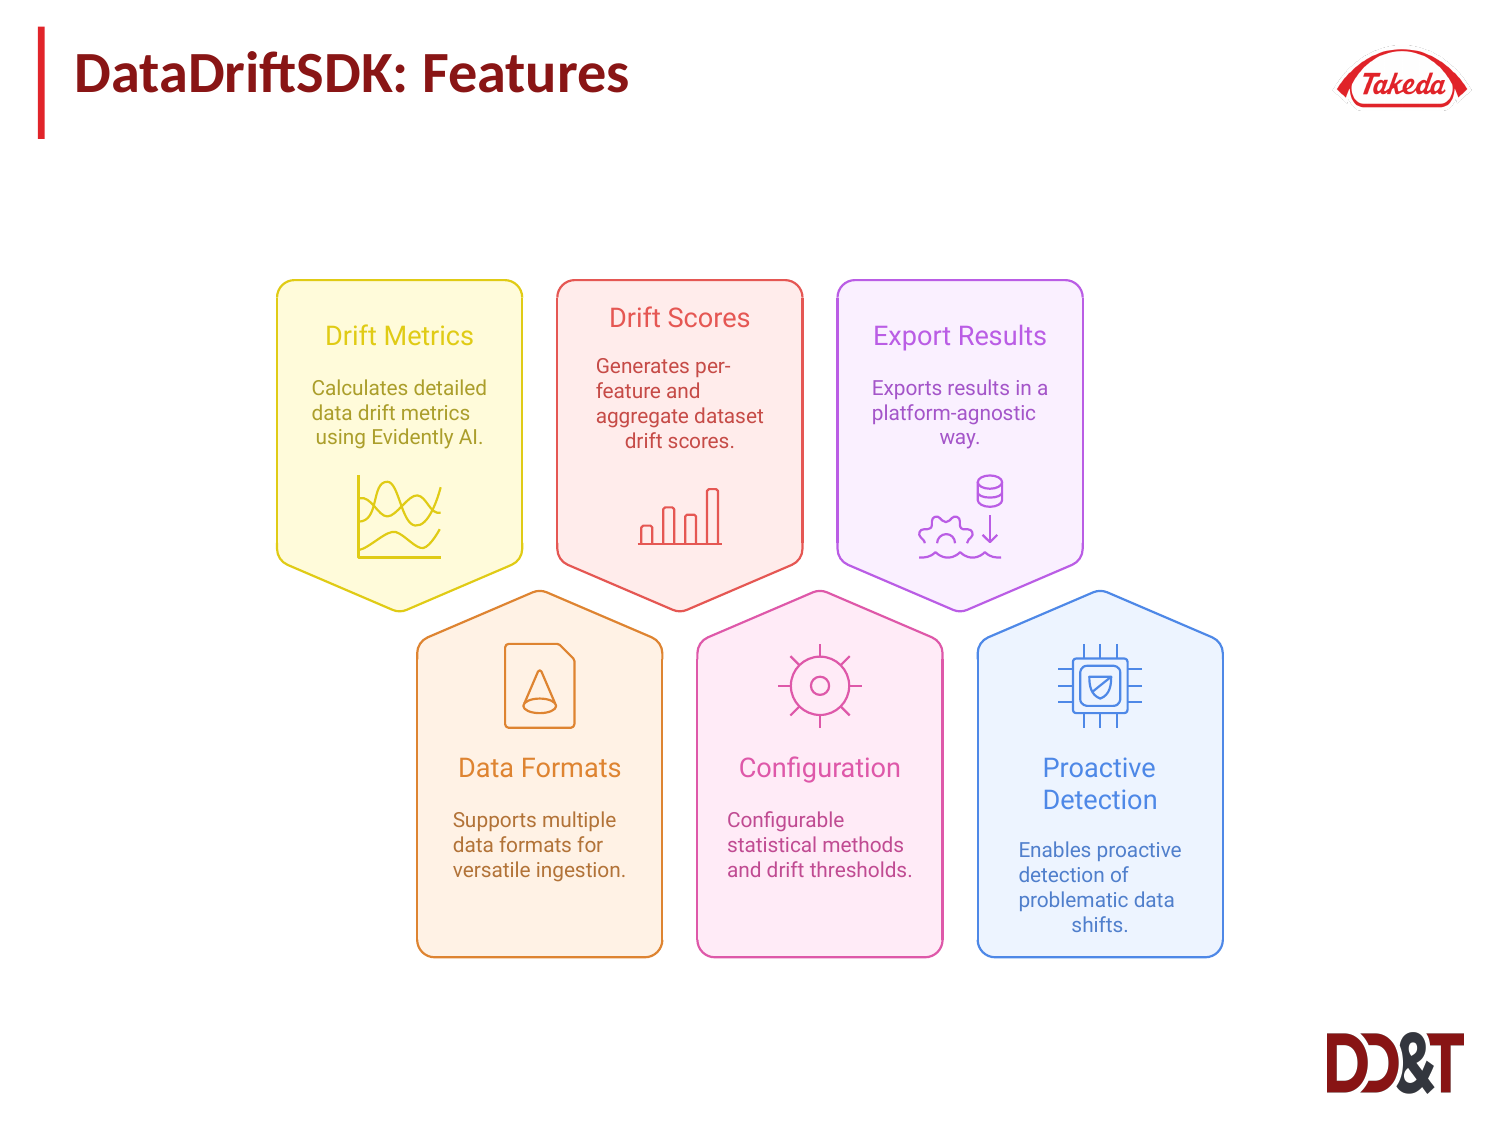

# DataDriftSDK: Features

Drift Scores
Drift Metrics
Export Results
Generates per-
feature and
aggregate dataset
drift scores.
Calculates detailed
data drift metrics
using Evidently AI.
Exports results in a
platform-agnostic
way.

Data Formats
Configuration
Proactive
Detection
Supports multiple
data formats for
versatile ingestion.
Configurable
statistical methods
and drift thresholds.
Enables proactive
detection of
problematic data
shifts.